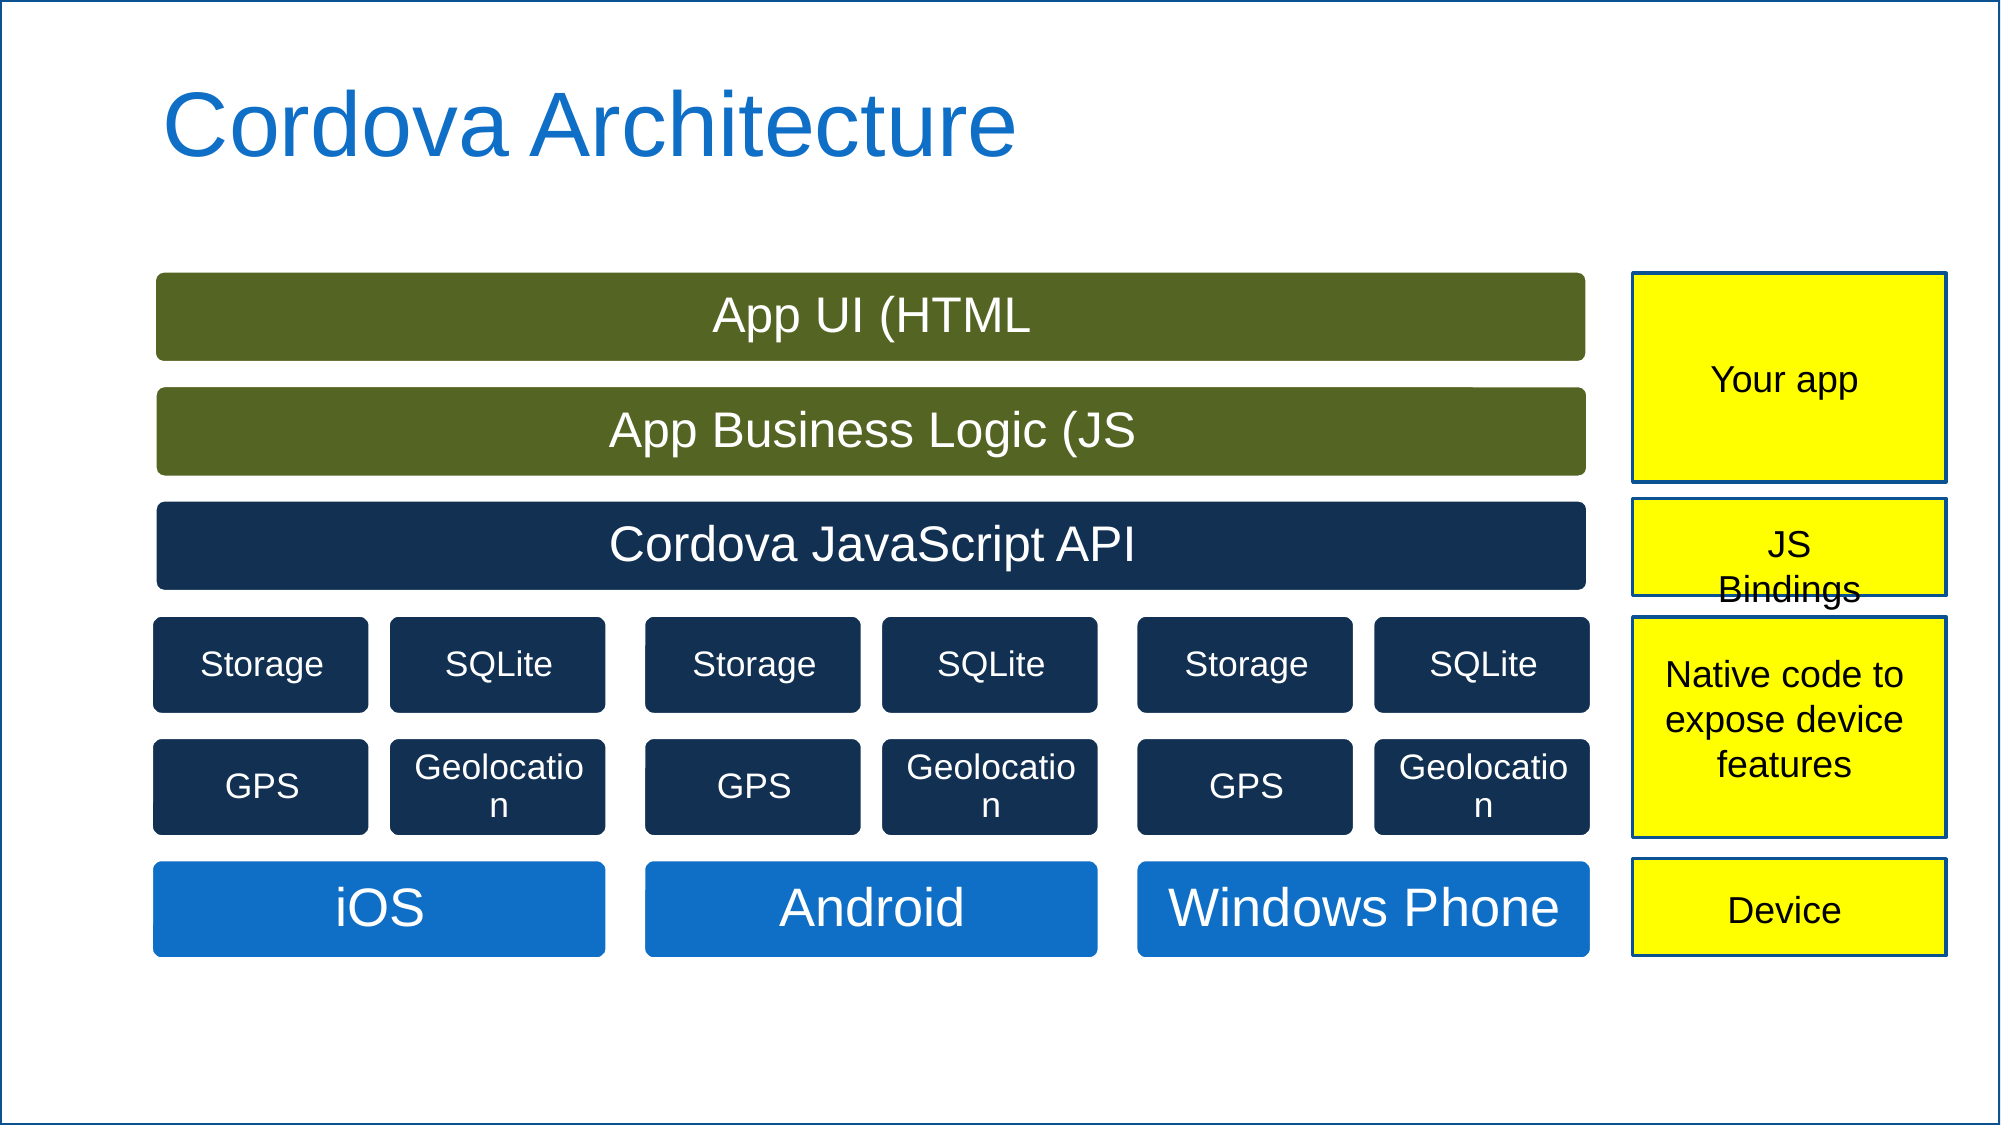

# Cordova Architecture
Cordova JavaScript API
App Business Logic (JS
App UI (HTML

Your app

JS Bindings
iOS
GPS
Storage
Geolocation
SQLite
Android
GPS
Storage
Geolocation
SQLite
Windows Phone
GPS
Storage
Geolocation
SQLite

Native code to expose device features

Device